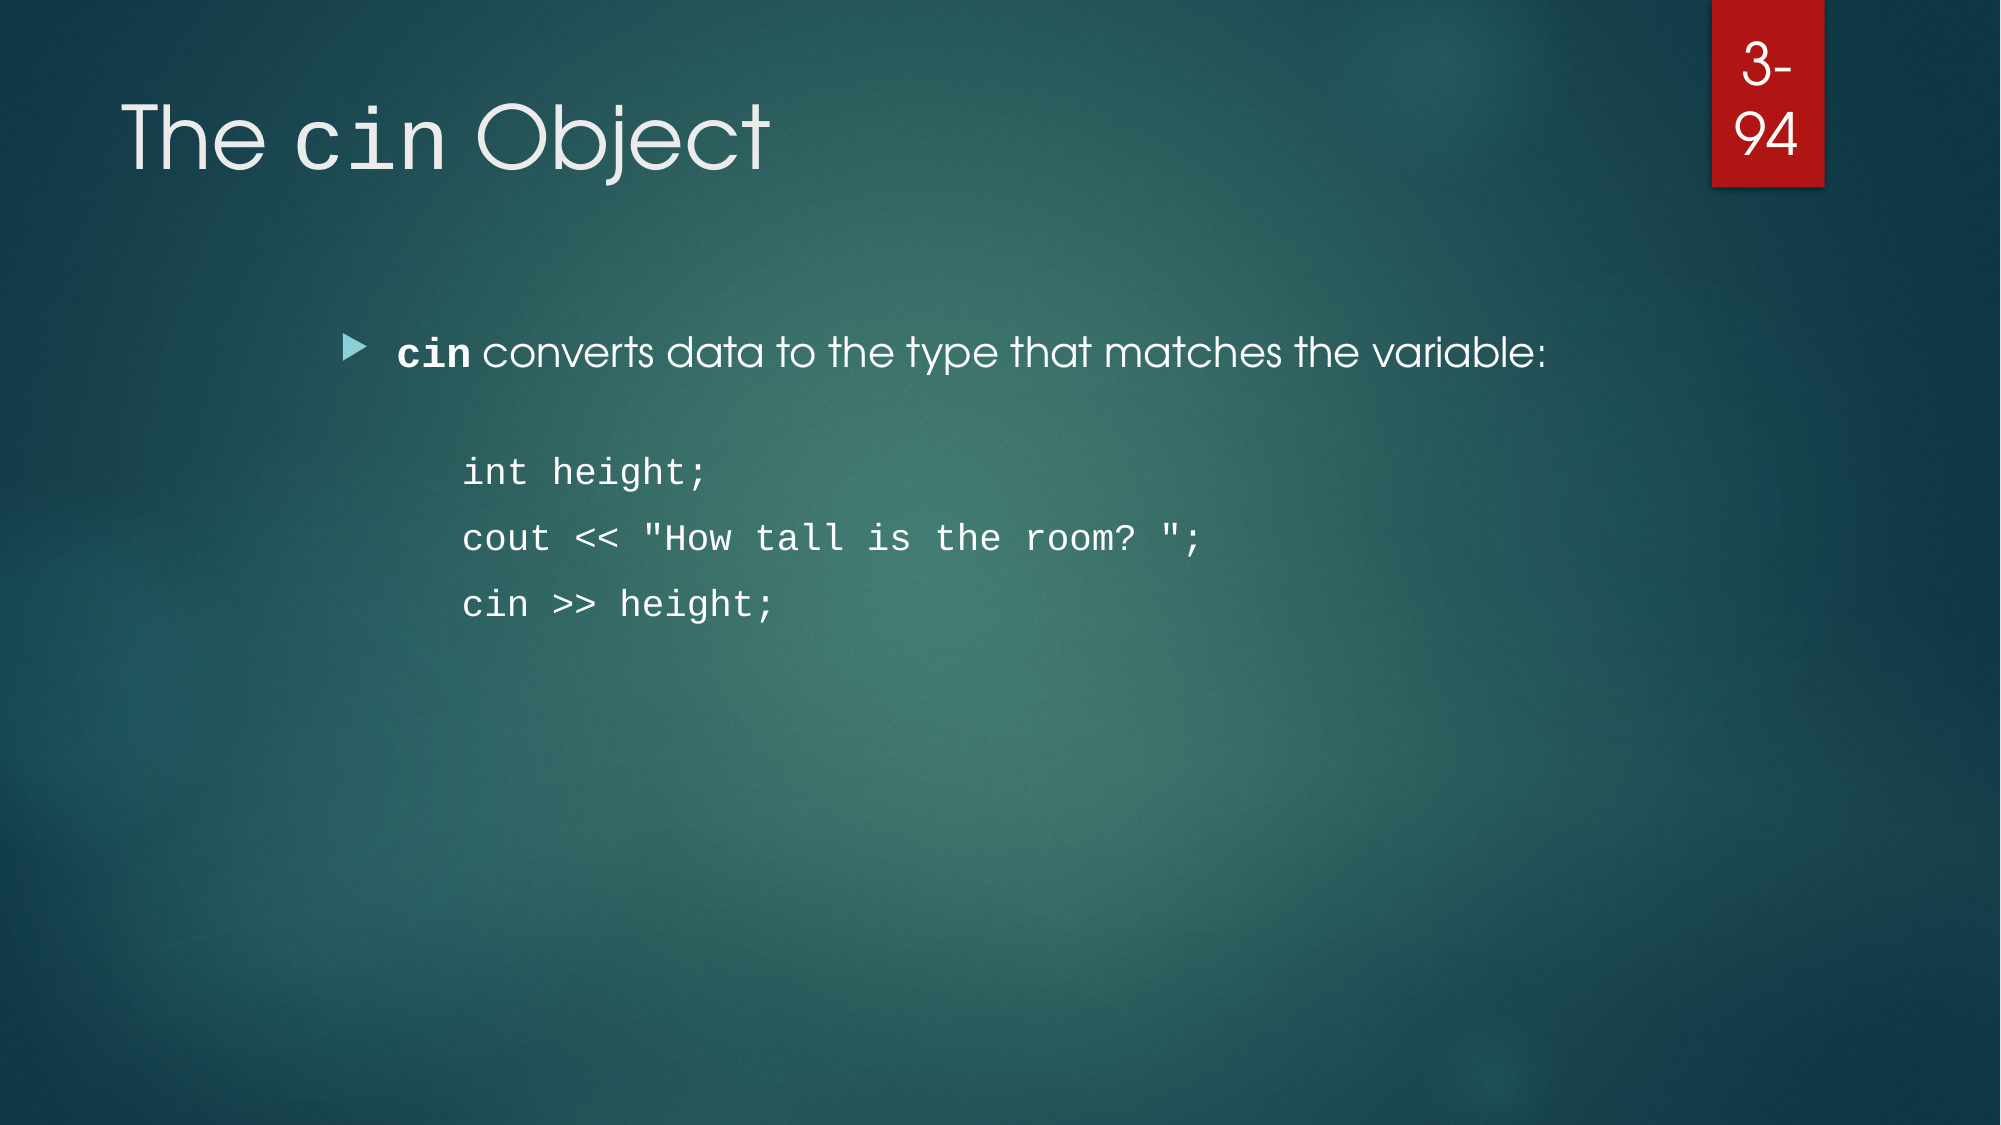

3-94
# The cin Object
cin converts data to the type that matches the variable:
	int height;
	cout << "How tall is the room? ";
	cin >> height;